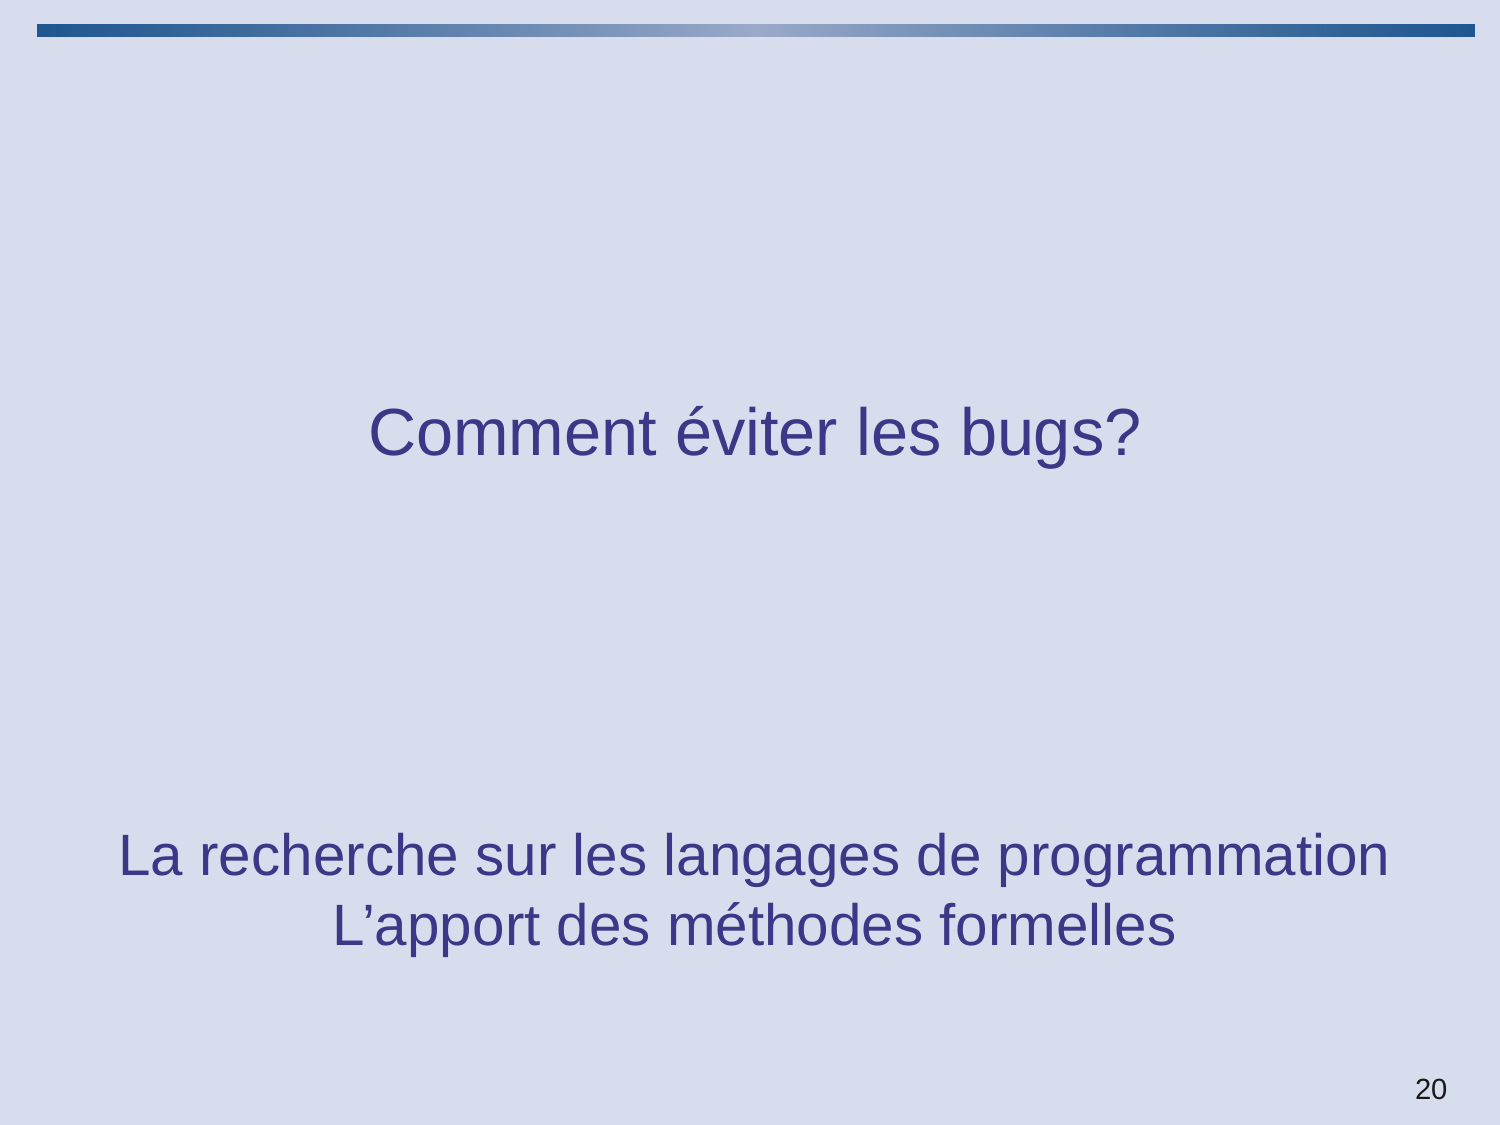

Comment éviter les bugs?
La recherche sur les langages de programmation
L’apport des méthodes formelles
20